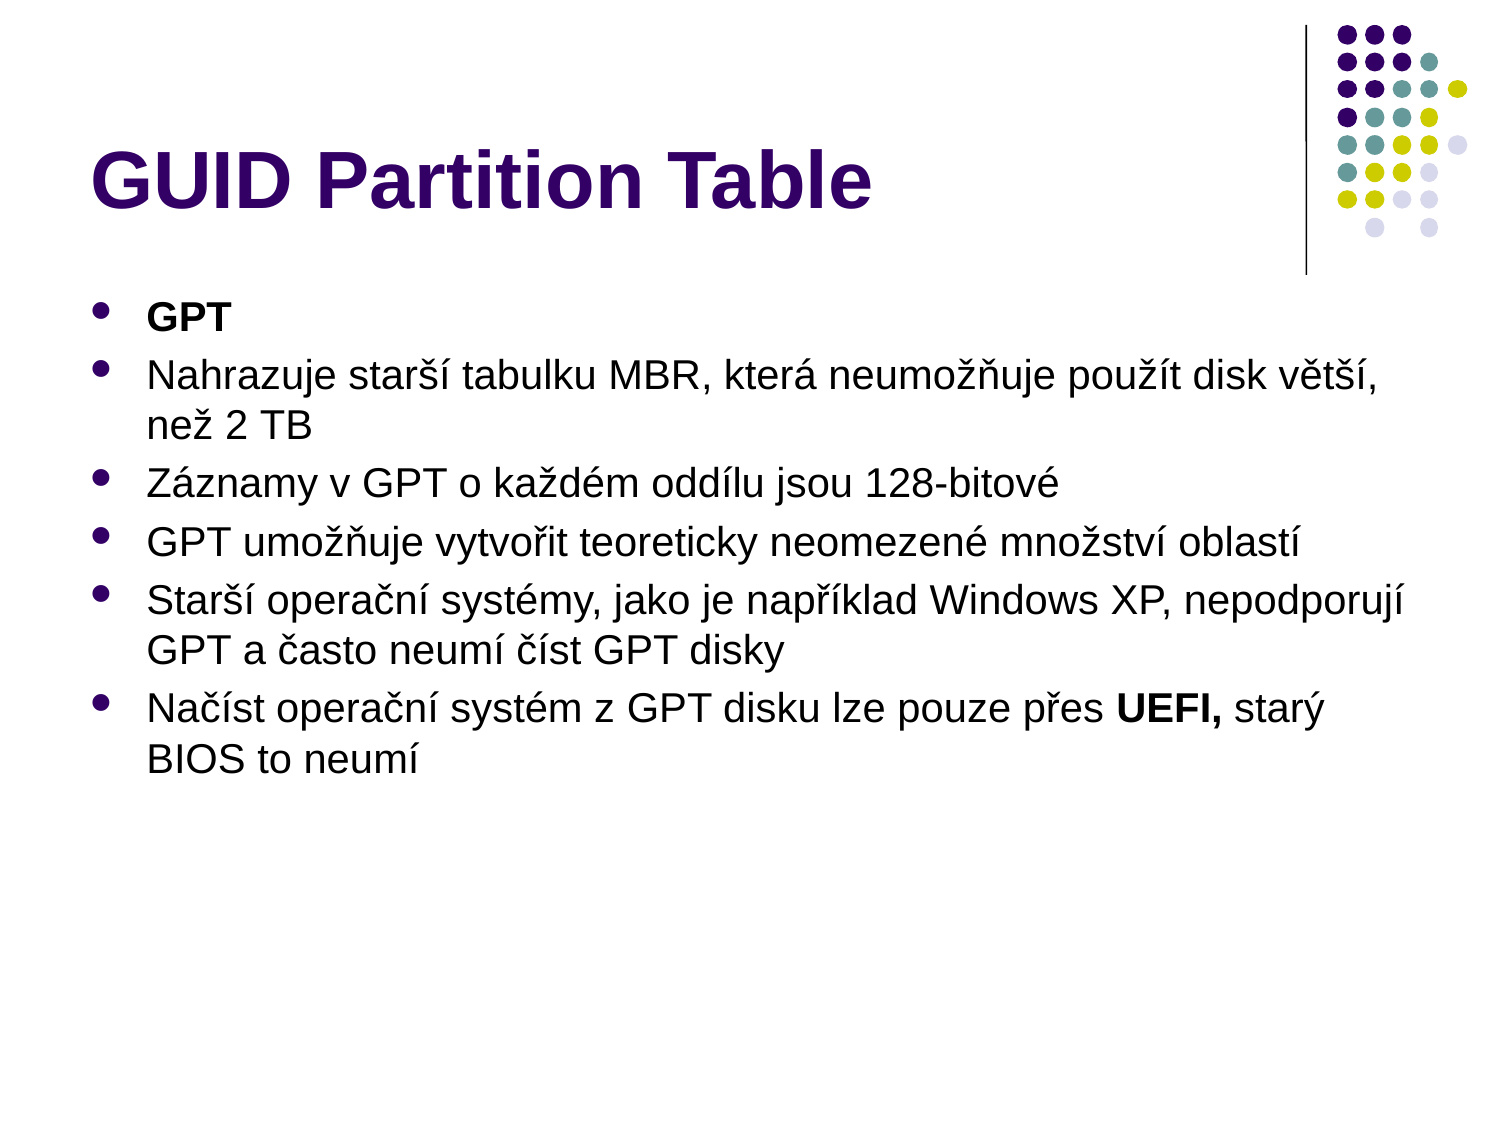

# GUID Partition Table
GPT
Nahrazuje starší tabulku MBR, která neumožňuje použít disk větší, než 2 TB
Záznamy v GPT o každém oddílu jsou 128-bitové
GPT umožňuje vytvořit teoreticky neomezené množství oblastí
Starší operační systémy, jako je například Windows XP, nepodporují GPT a často neumí číst GPT disky
Načíst operační systém z GPT disku lze pouze přes UEFI, starý BIOS to neumí